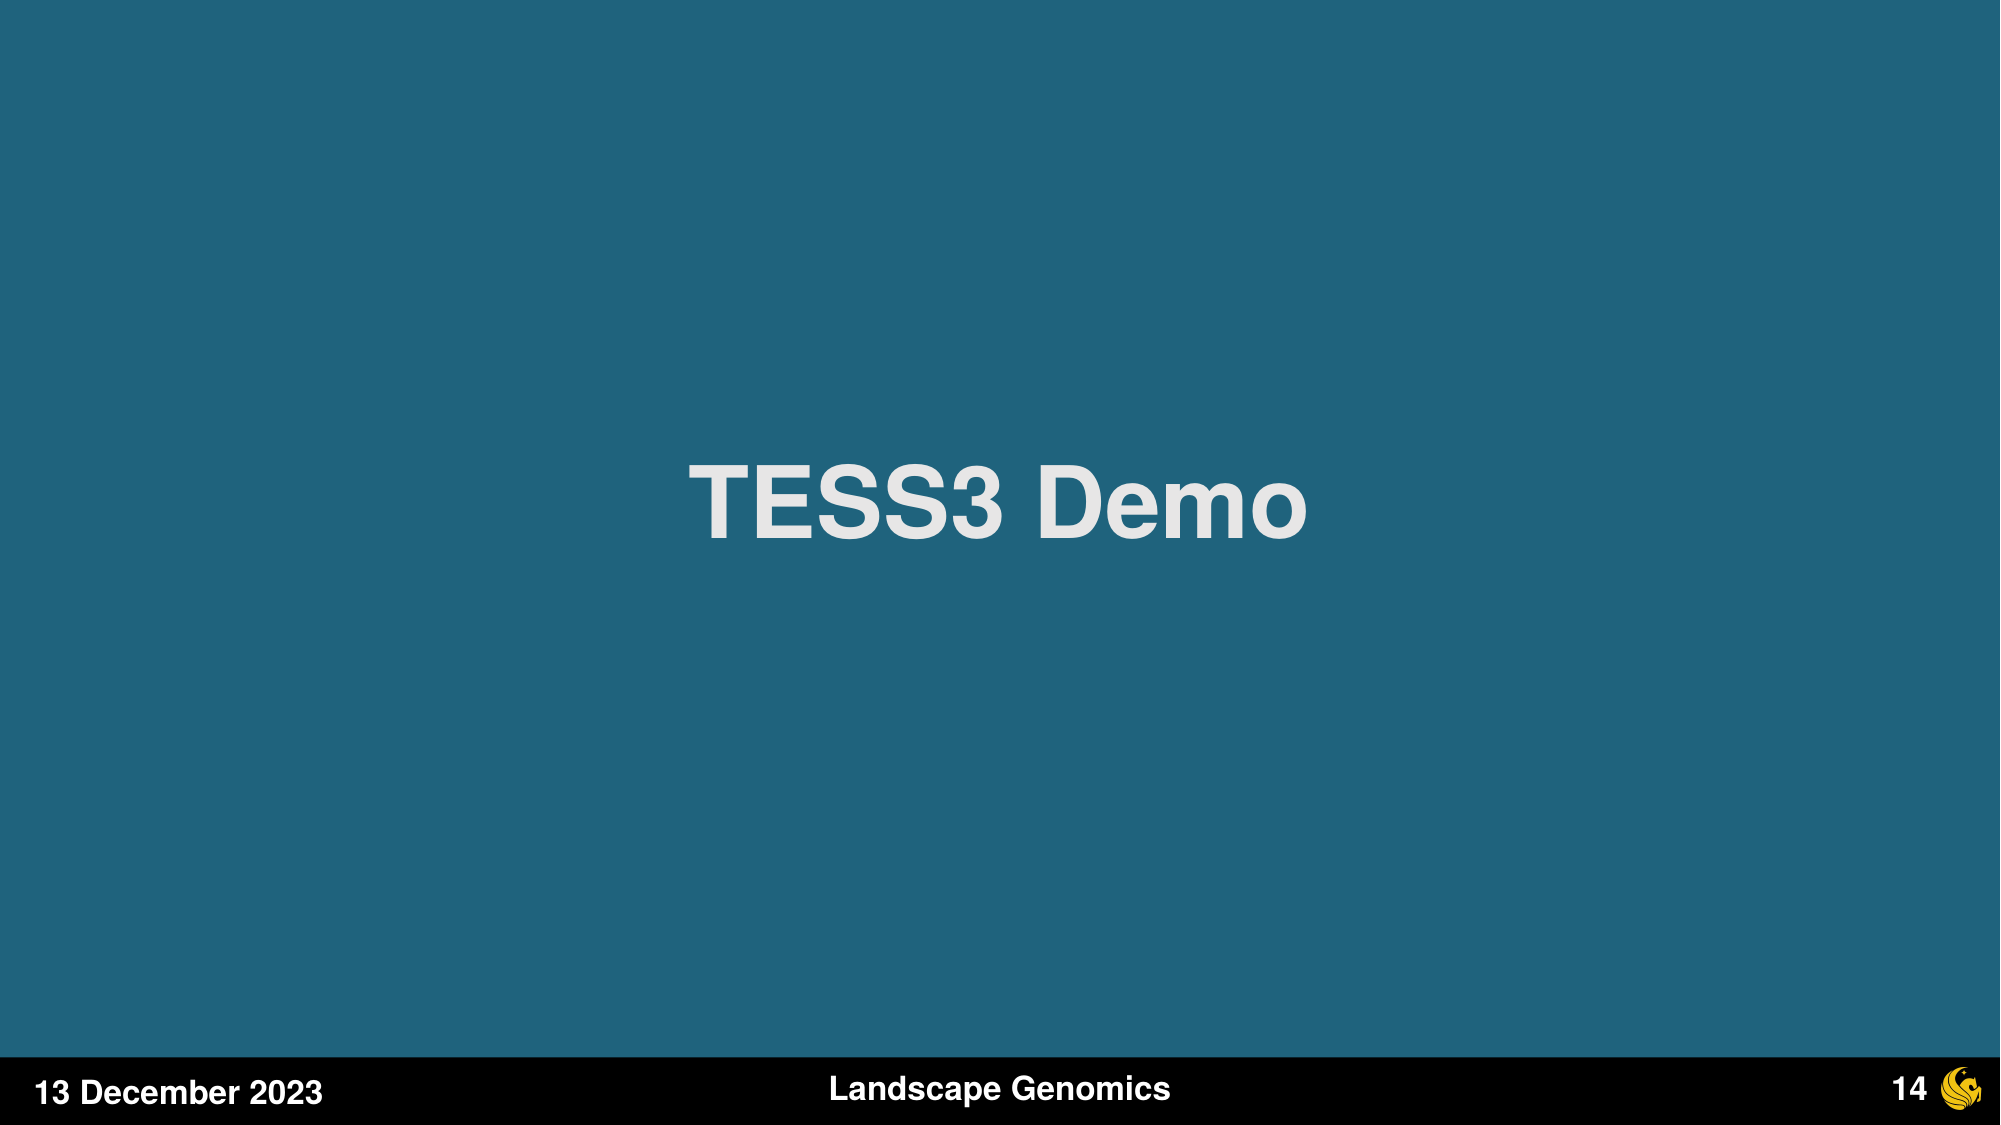

# TESS3 Demo
14
13 December 2023
Landscape Genomics